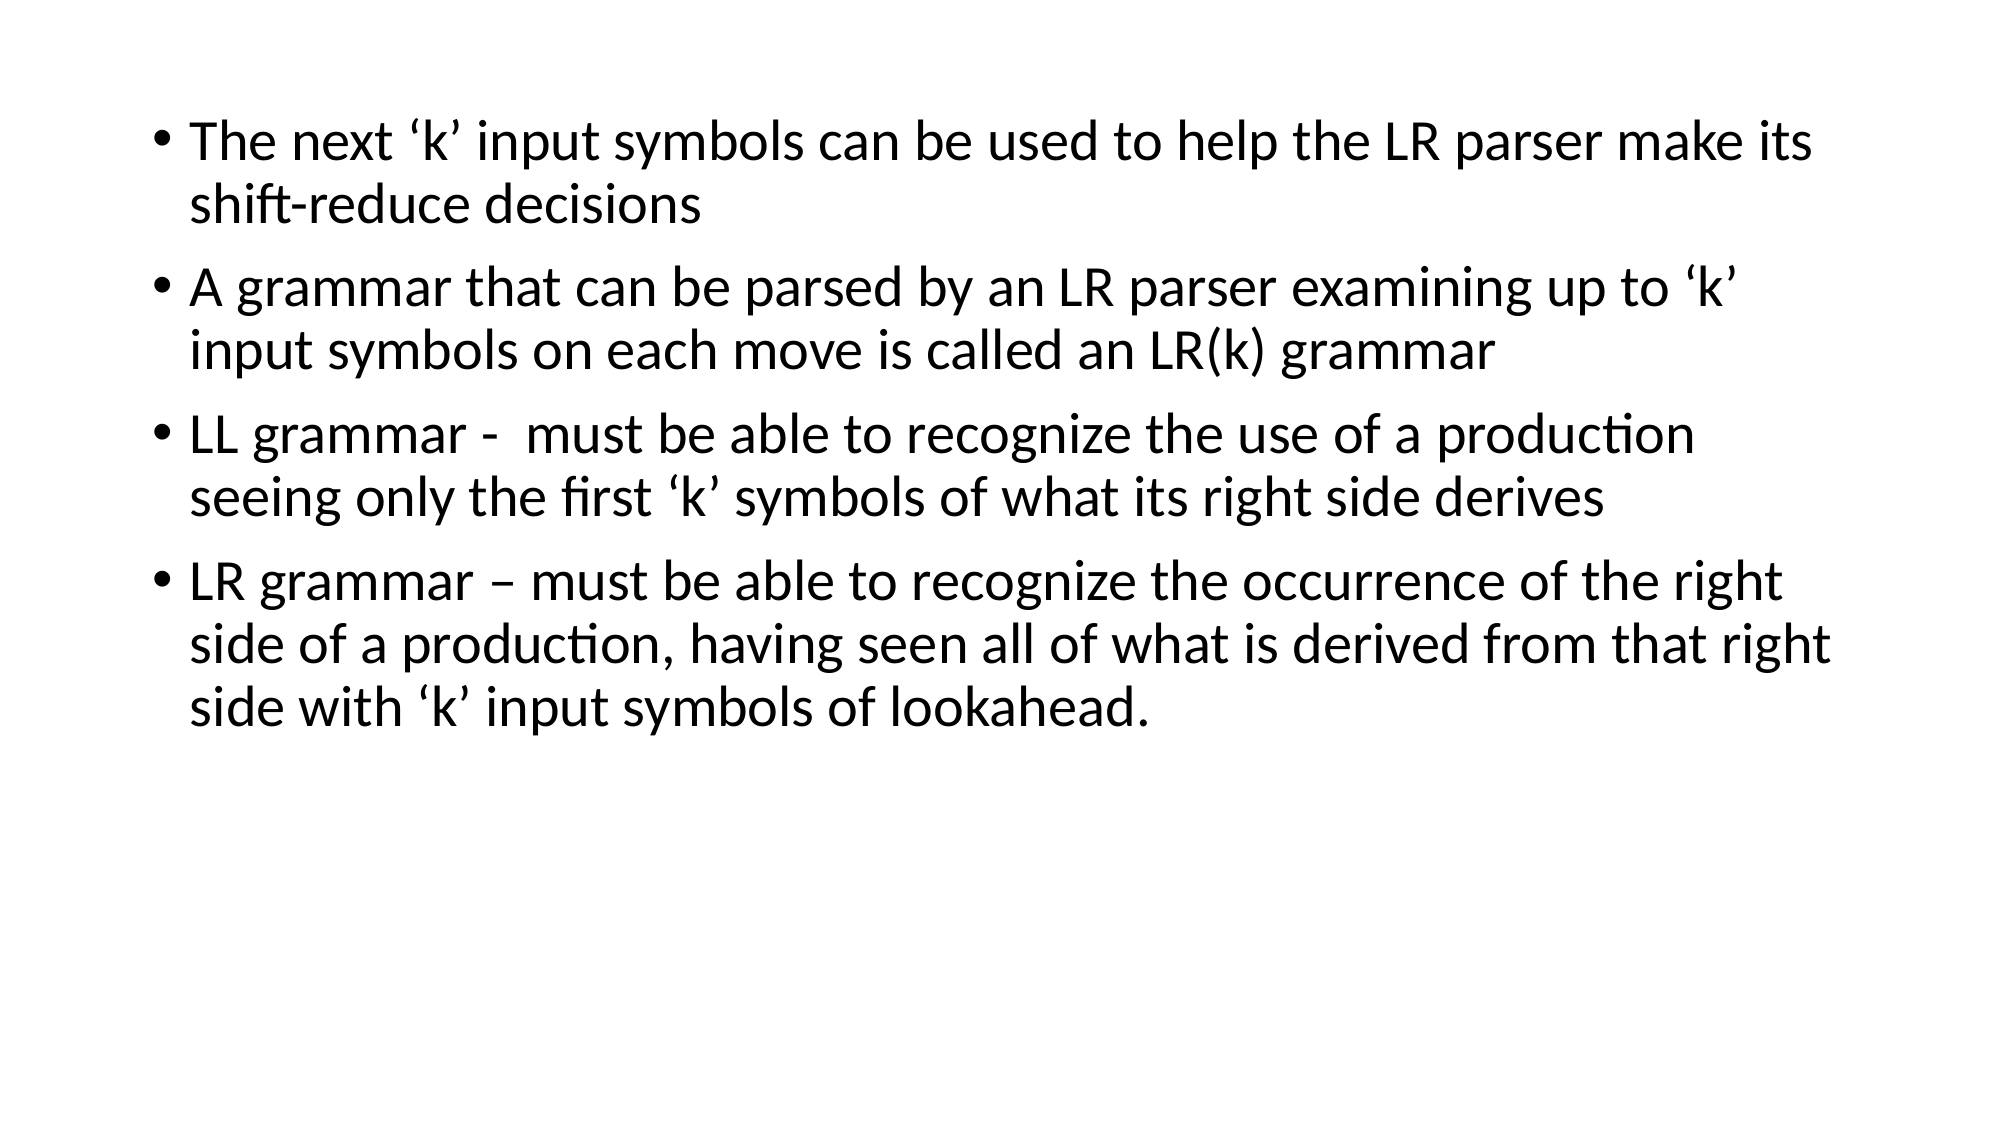

The next ‘k’ input symbols can be used to help the LR parser make its shift-reduce decisions
A grammar that can be parsed by an LR parser examining up to ‘k’ input symbols on each move is called an LR(k) grammar
LL grammar -  must be able to recognize the use of a production seeing only the first ‘k’ symbols of what its right side derives
LR grammar – must be able to recognize the occurrence of the right side of a production, having seen all of what is derived from that right side with ‘k’ input symbols of lookahead.